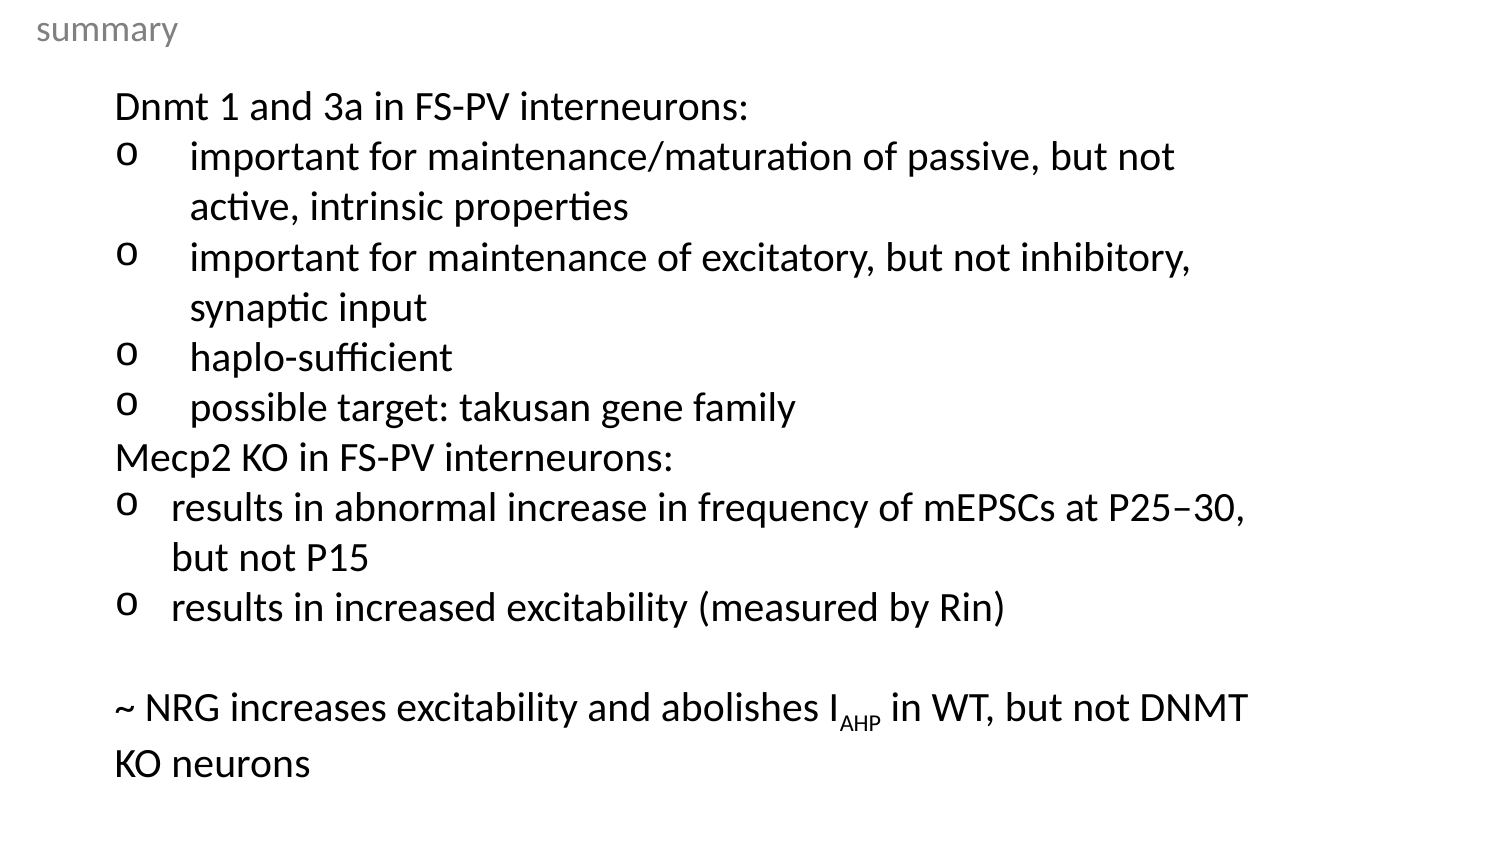

summary
Dnmt 1 and 3a in FS-PV interneurons:
important for maintenance/maturation of passive, but not active, intrinsic properties
important for maintenance of excitatory, but not inhibitory, synaptic input
haplo-sufficient
possible target: takusan gene family
Mecp2 KO in FS-PV interneurons:
results in abnormal increase in frequency of mEPSCs at P25–30, but not P15
results in increased excitability (measured by Rin)

~ NRG increases excitability and abolishes IAHP in WT, but not DNMT KO neurons